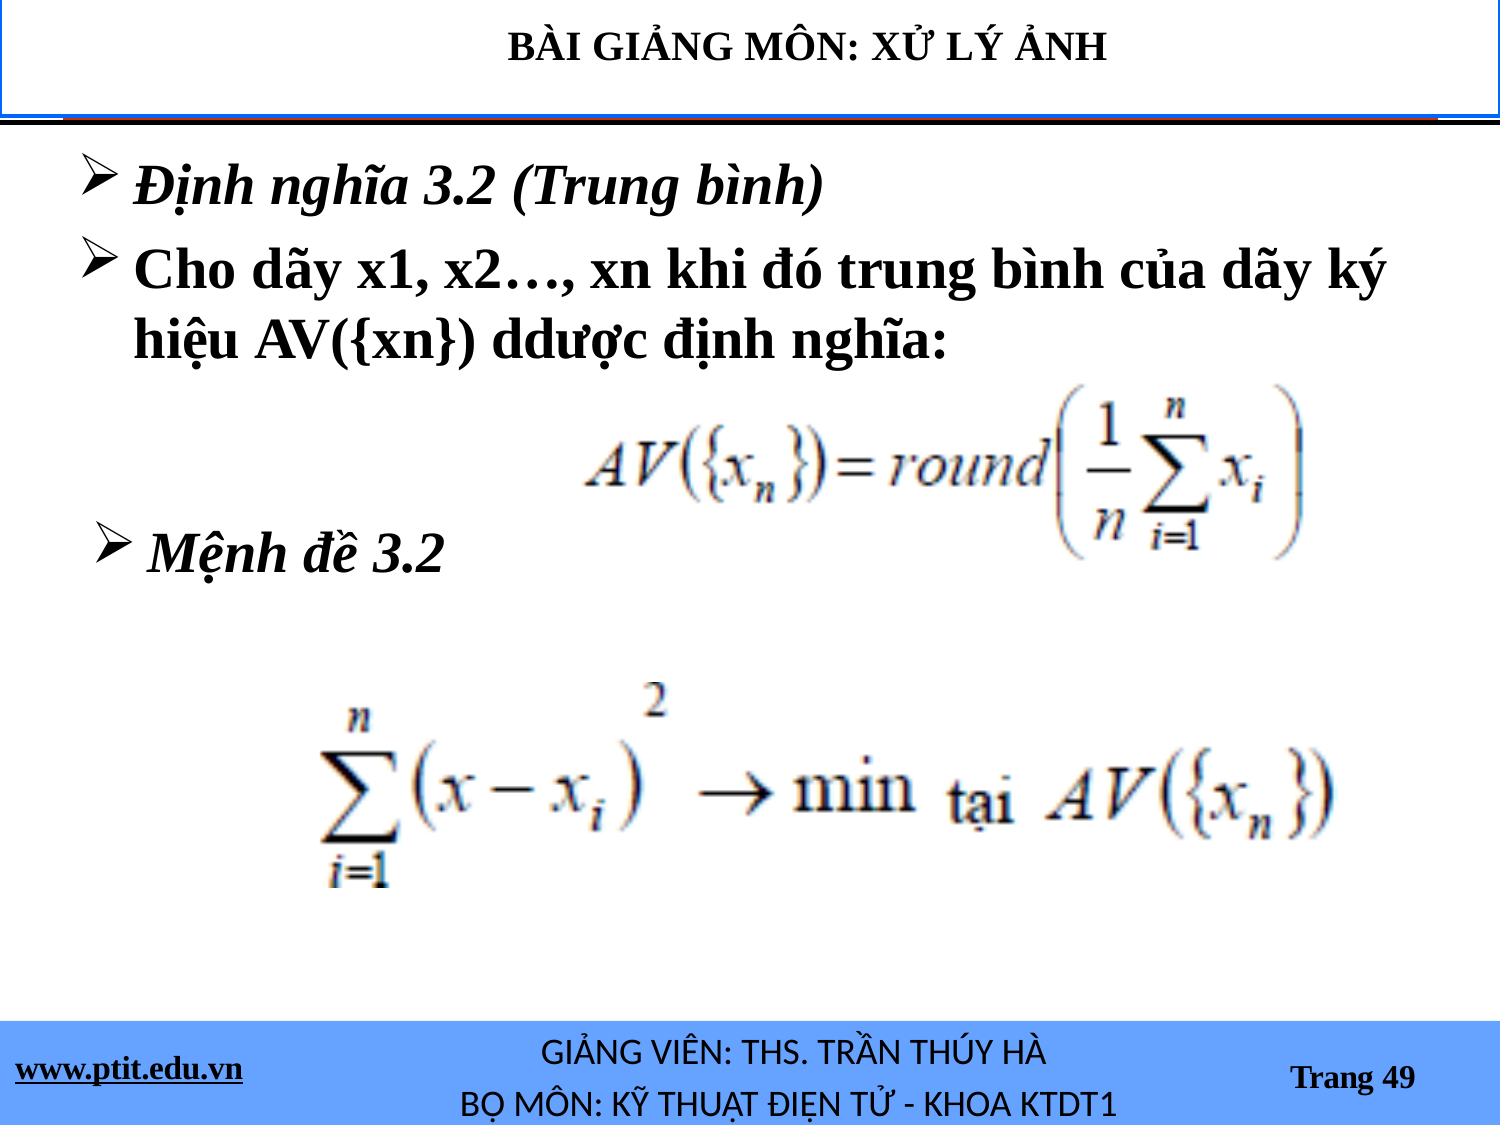

BÀI GIẢNG MÔN: XỬ LÝ ẢNH

Định nghĩa 3.2 (Trung bình)
Cho dãy x1, x2…, xn khi đó trung bình của dãy ký  hiệu AV({xn}) ddược định nghĩa:

Mệnh đề 3.2

GIẢNG VIÊN: THS. TRẦN THÚY HÀ
BỘ MÔN: KỸ THUẬT ĐIỆN TỬ - KHOA KTDT1
www.ptit.edu.vn
Trang 49